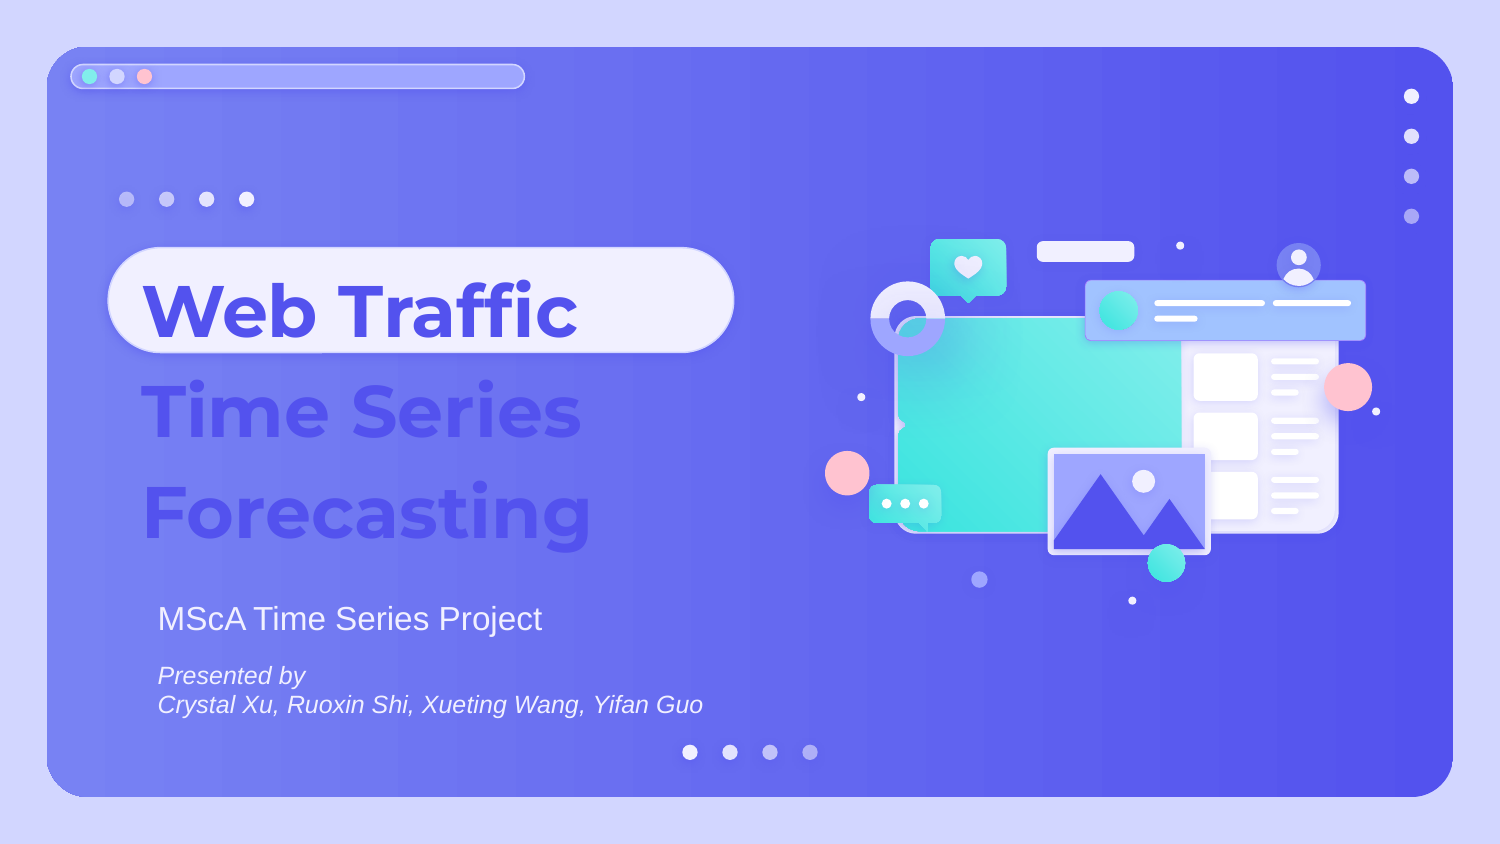

# Web Traffic Time Series Forecasting
MScA Time Series Project
Presented by
Crystal Xu, Ruoxin Shi, Xueting Wang, Yifan Guo